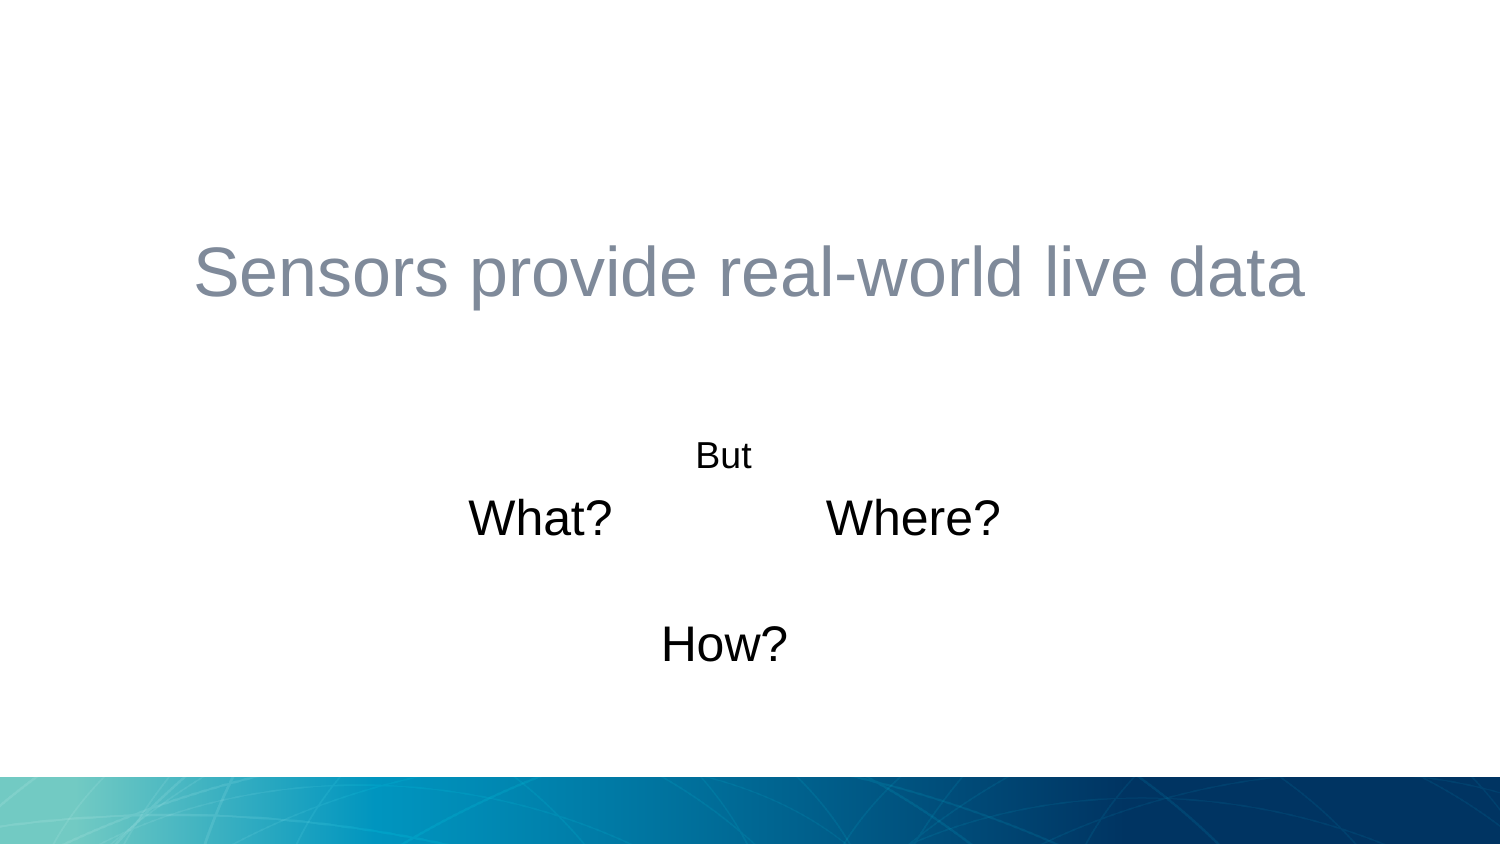

#

Sensors provide real-world live data
But
What?
Where?
How?